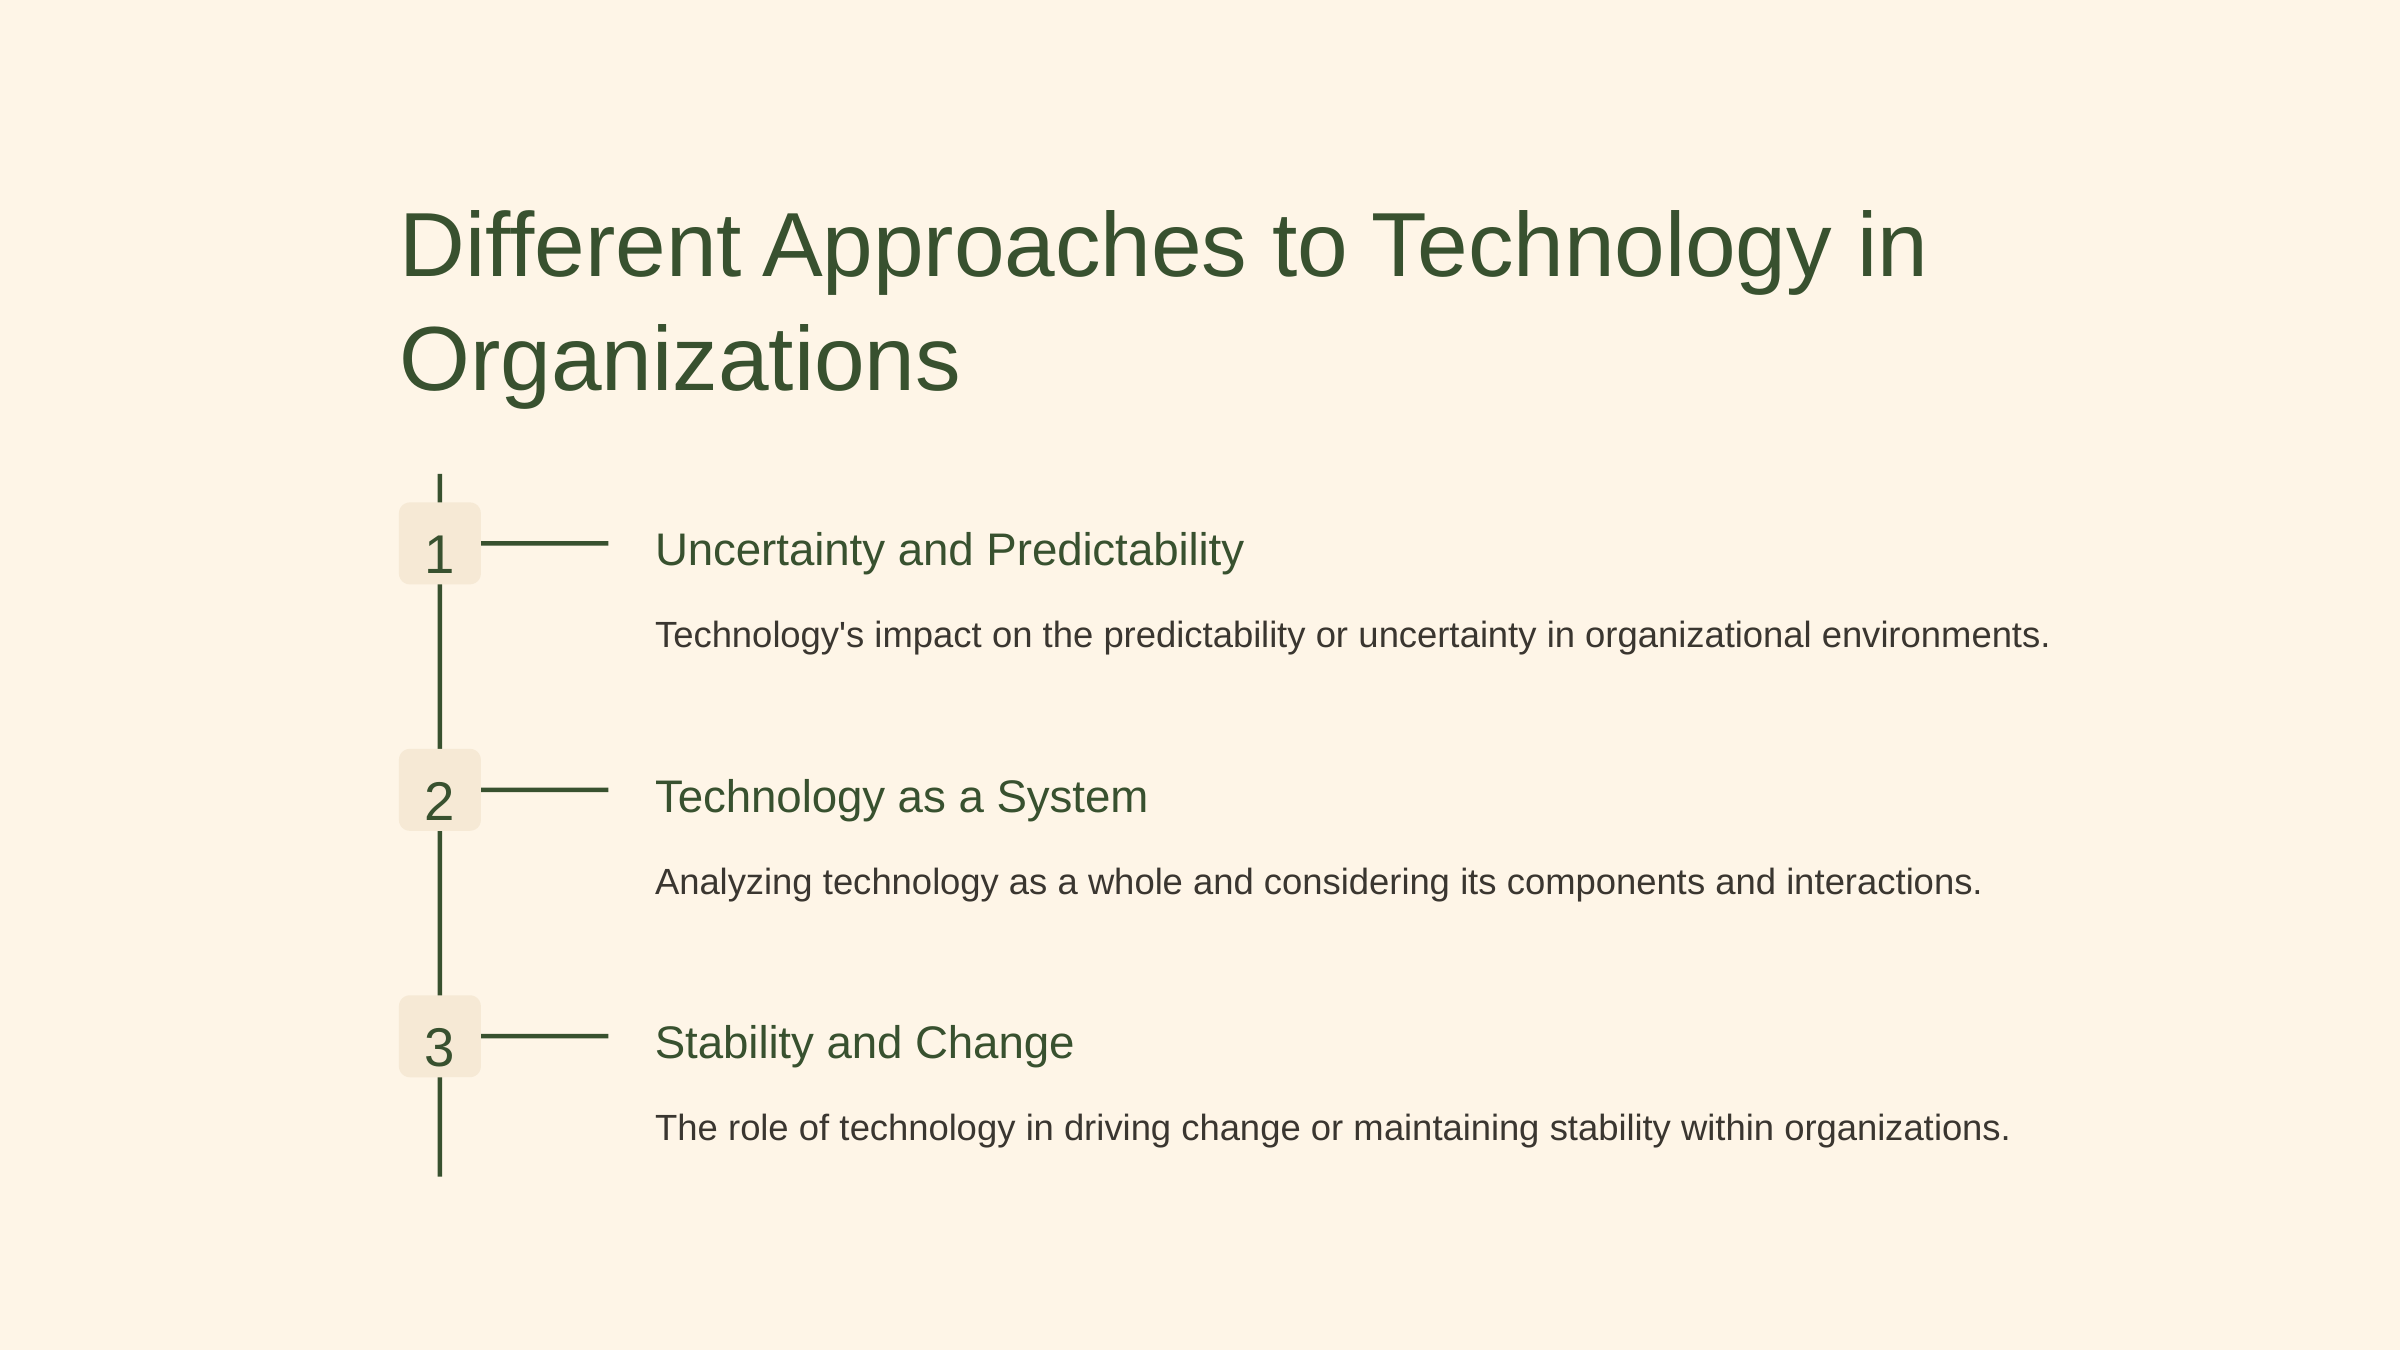

Different Approaches to Technology in Organizations

1
Uncertainty and Predictability

Technology's impact on the predictability or uncertainty in organizational environments.

2
Technology as a System

Analyzing technology as a whole and considering its components and interactions.

3
Stability and Change

The role of technology in driving change or maintaining stability within organizations.